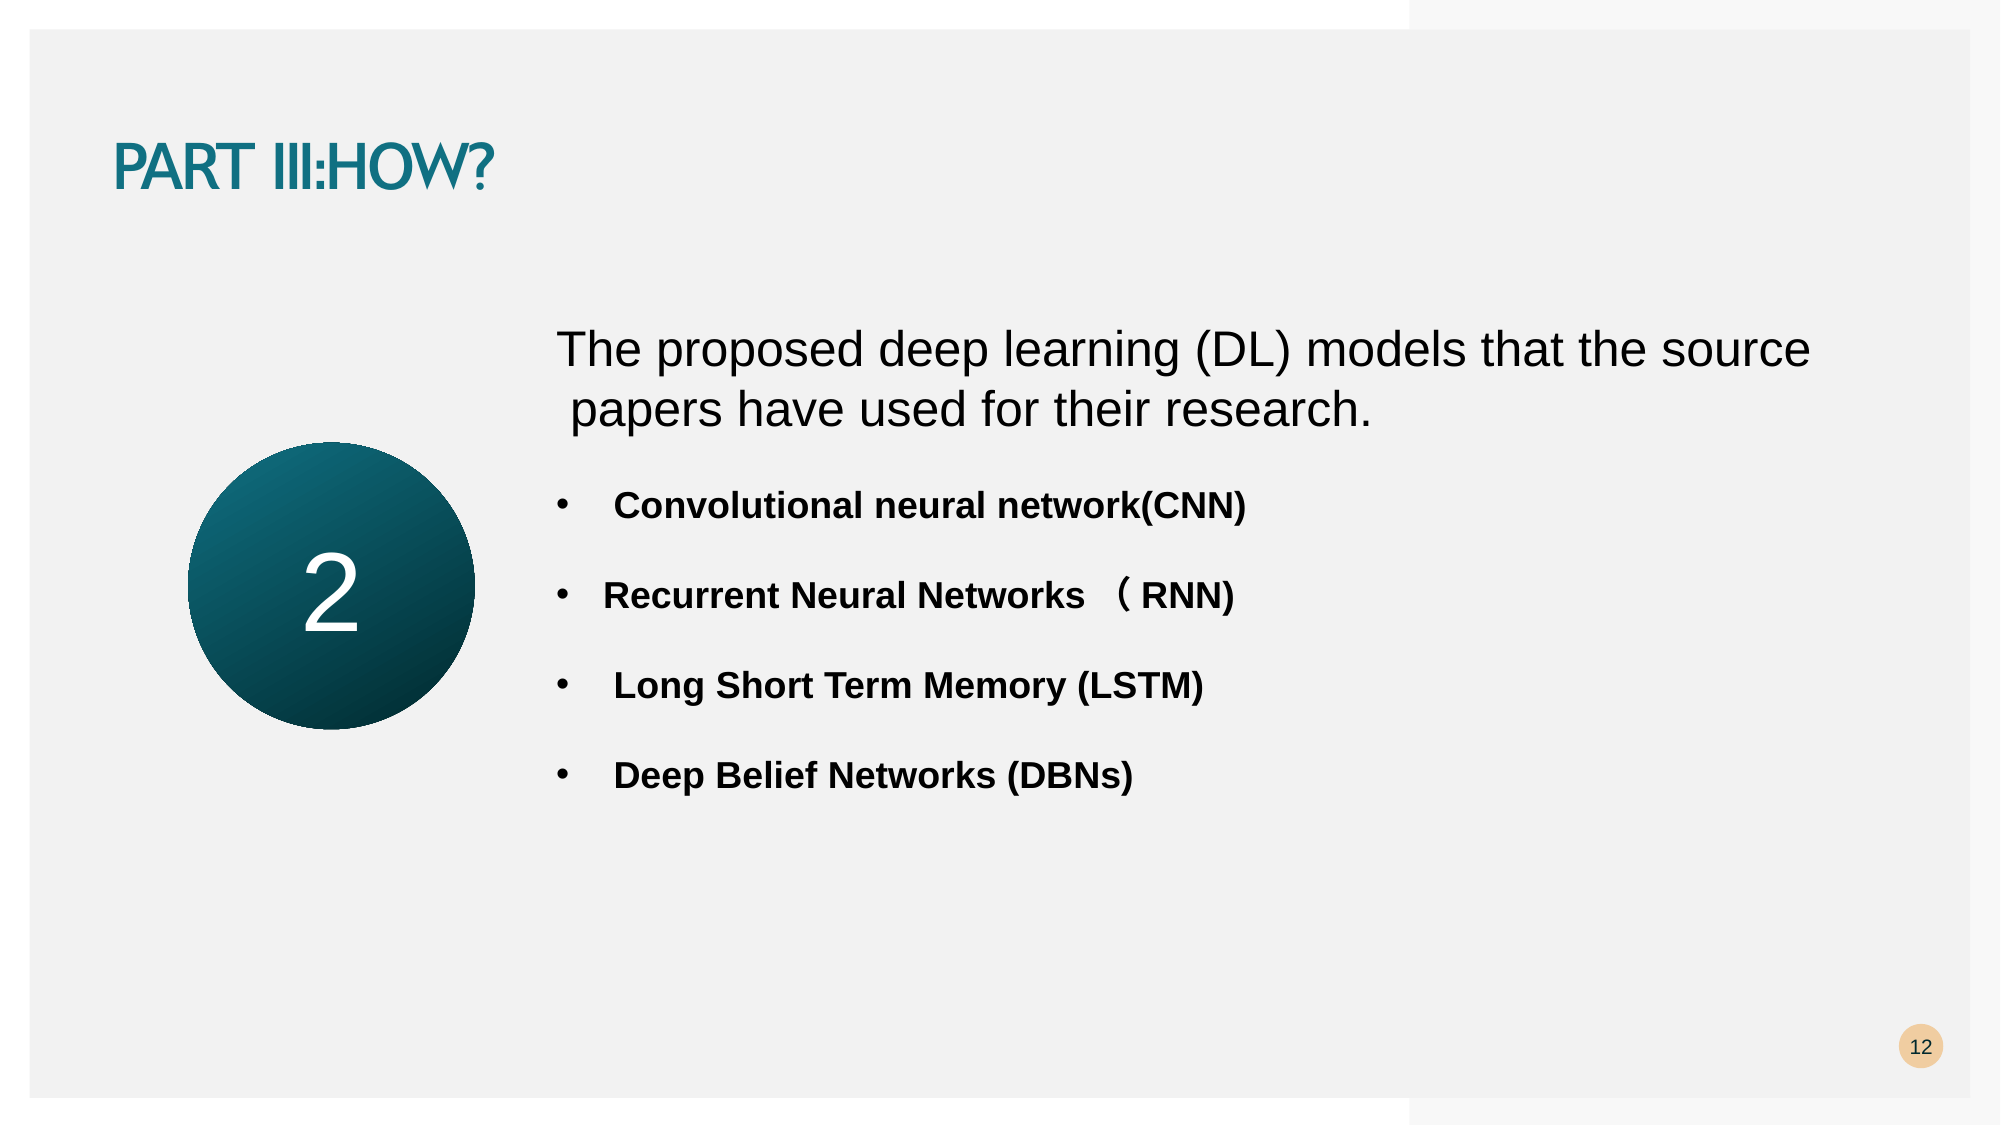

# Part iII:How?
The proposed deep learning (DL) models that the source
 papers have used for their research.

 Convolutional neural network(CNN)

Recurrent Neural Networks（RNN)

 Long Short Term Memory (LSTM)

 Deep Belief Networks (DBNs)

2
12